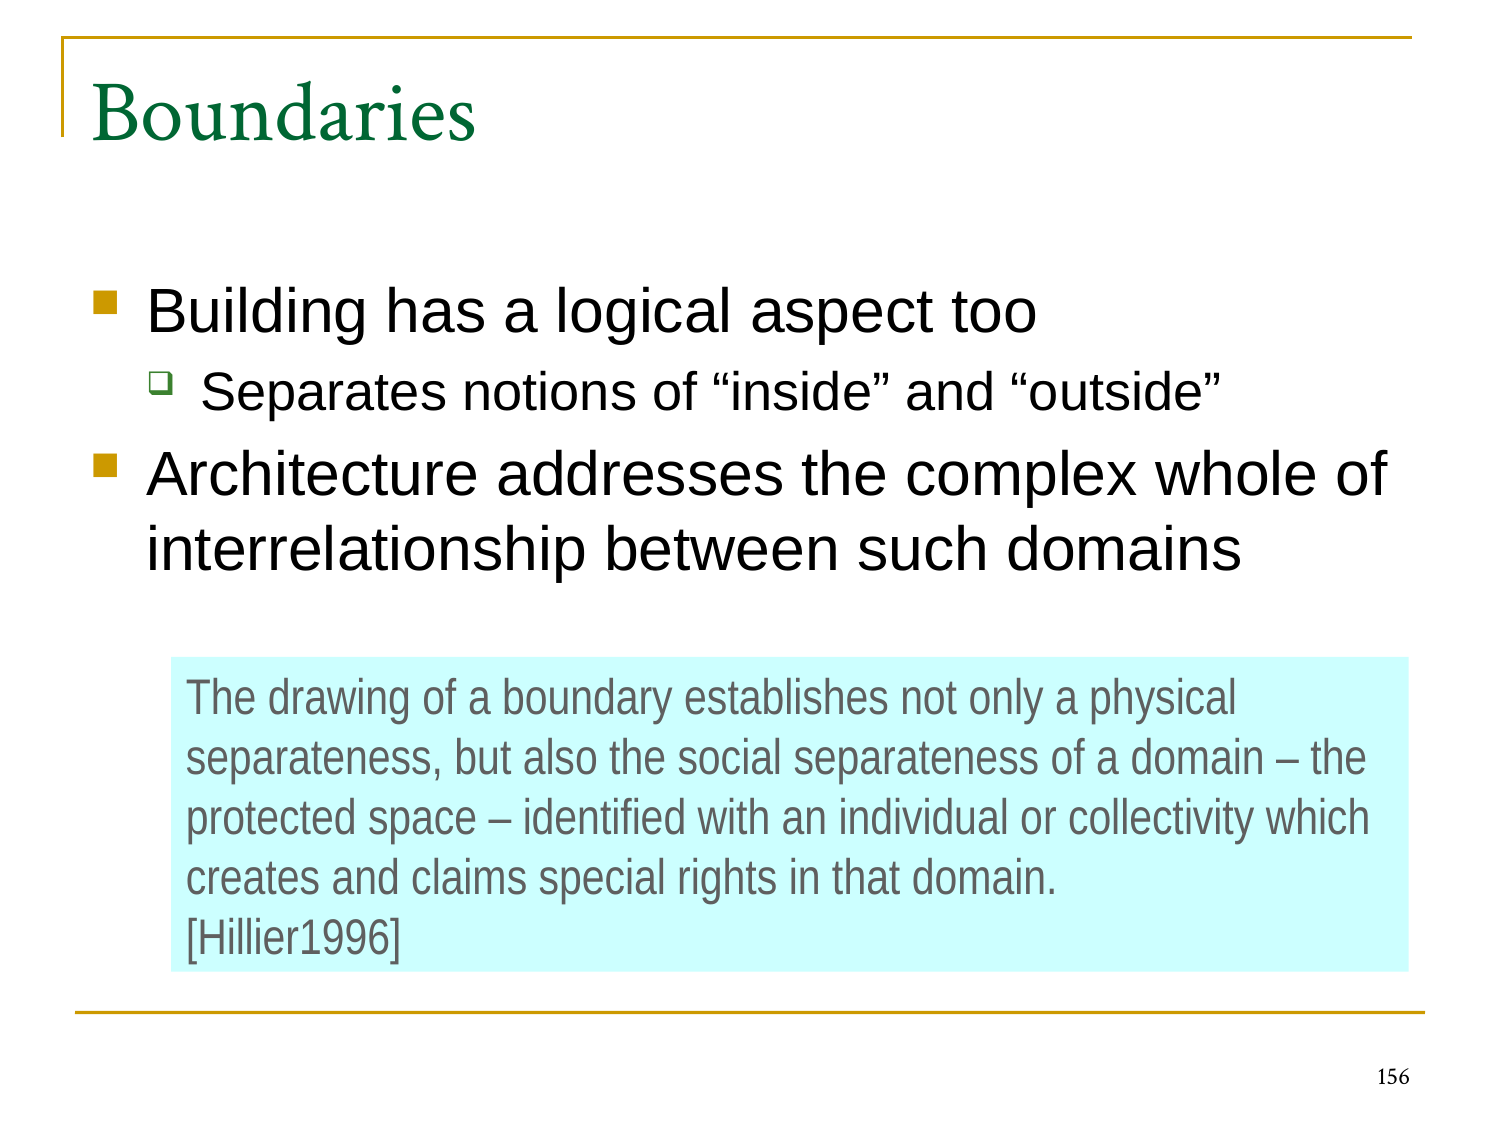

# Boundaries
Building has a logical aspect too
Separates notions of “inside” and “outside”
Architecture addresses the complex whole of interrelationship between such domains
The drawing of a boundary establishes not only a physical separateness, but also the social separateness of a domain – the protected space – identified with an individual or collectivity which creates and claims special rights in that domain.
[Hillier1996]
156